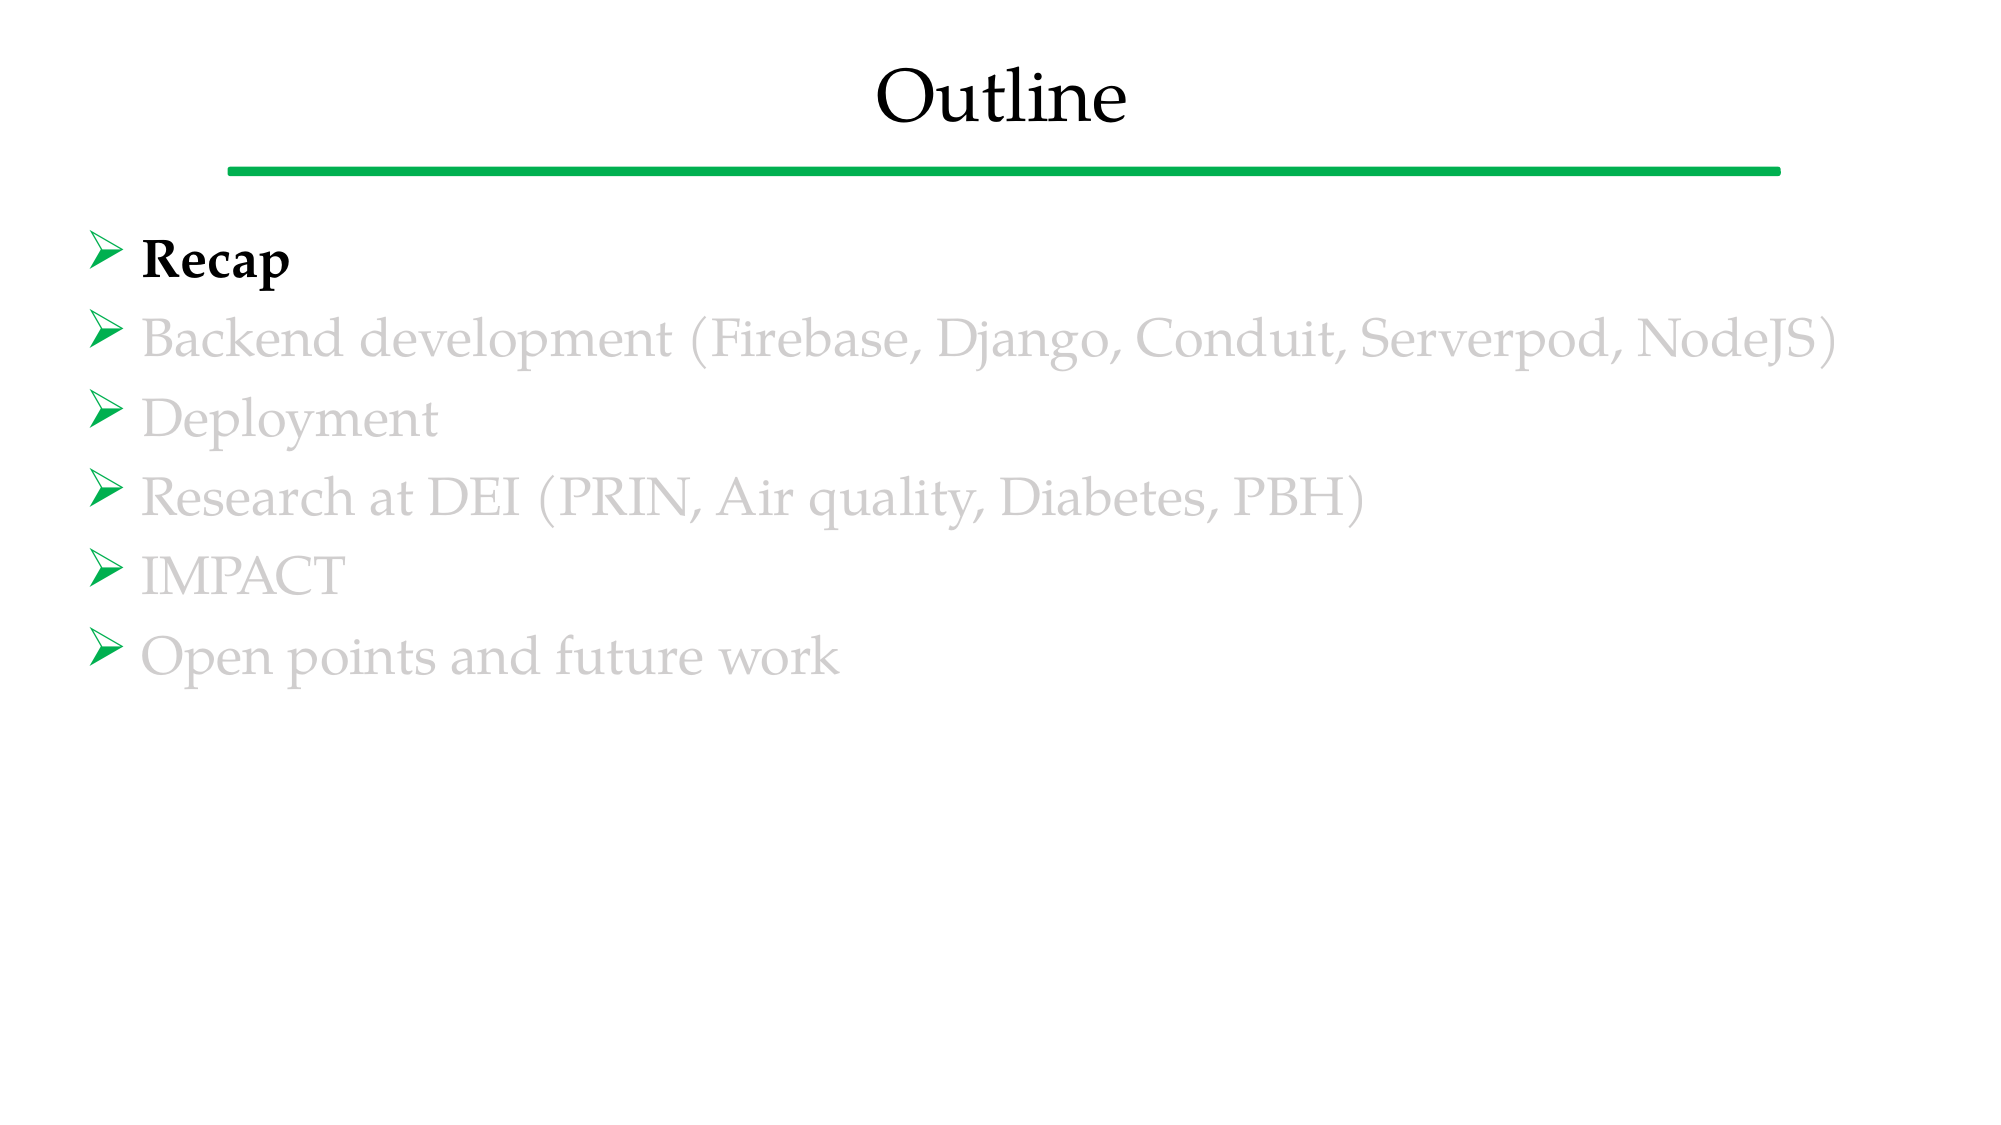

# Outline
Recap
Backend development (Firebase, Django, Conduit, Serverpod, NodeJS)
Deployment
Research at DEI (PRIN, Air quality, Diabetes, PBH)
IMPACT
Open points and future work